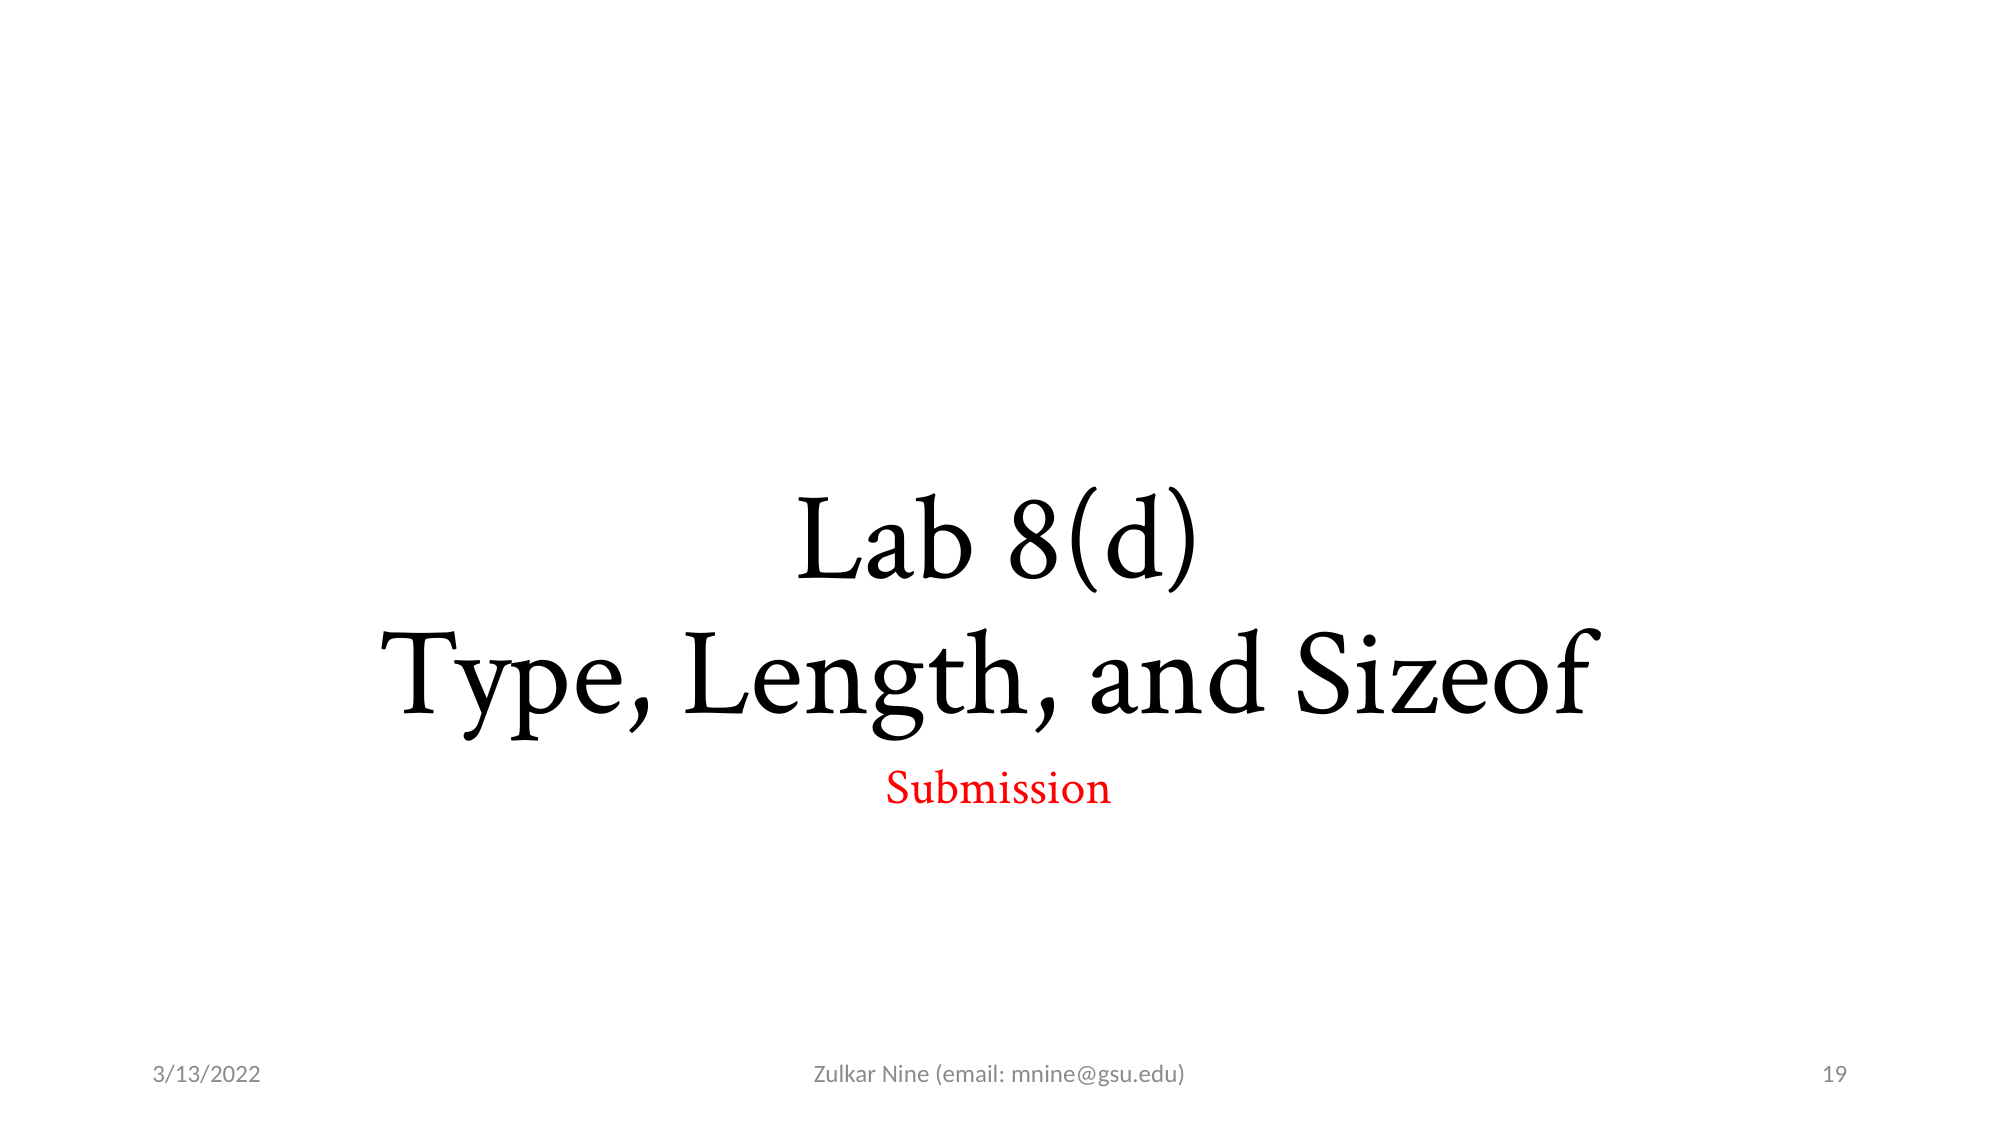

# Lab 8(d) Type, Length, and Sizeof
Submission
3/13/2022
Zulkar Nine (email: mnine@gsu.edu)
19